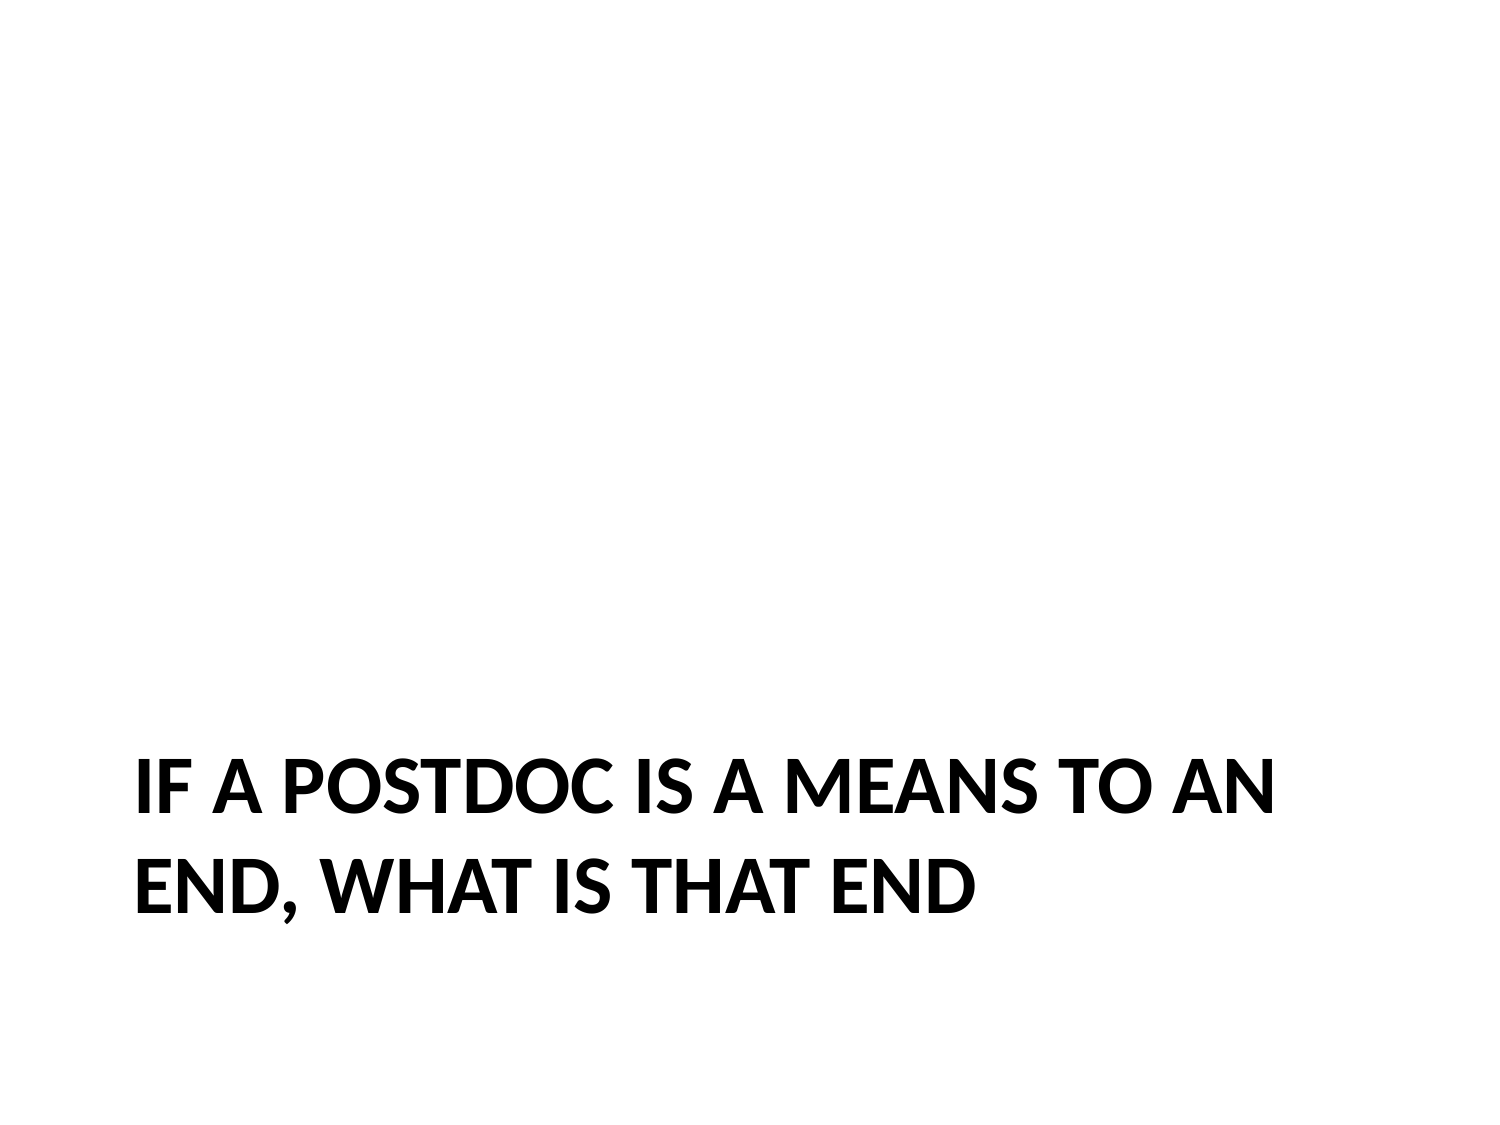

# If a postdoc is a means to an end, what is that end